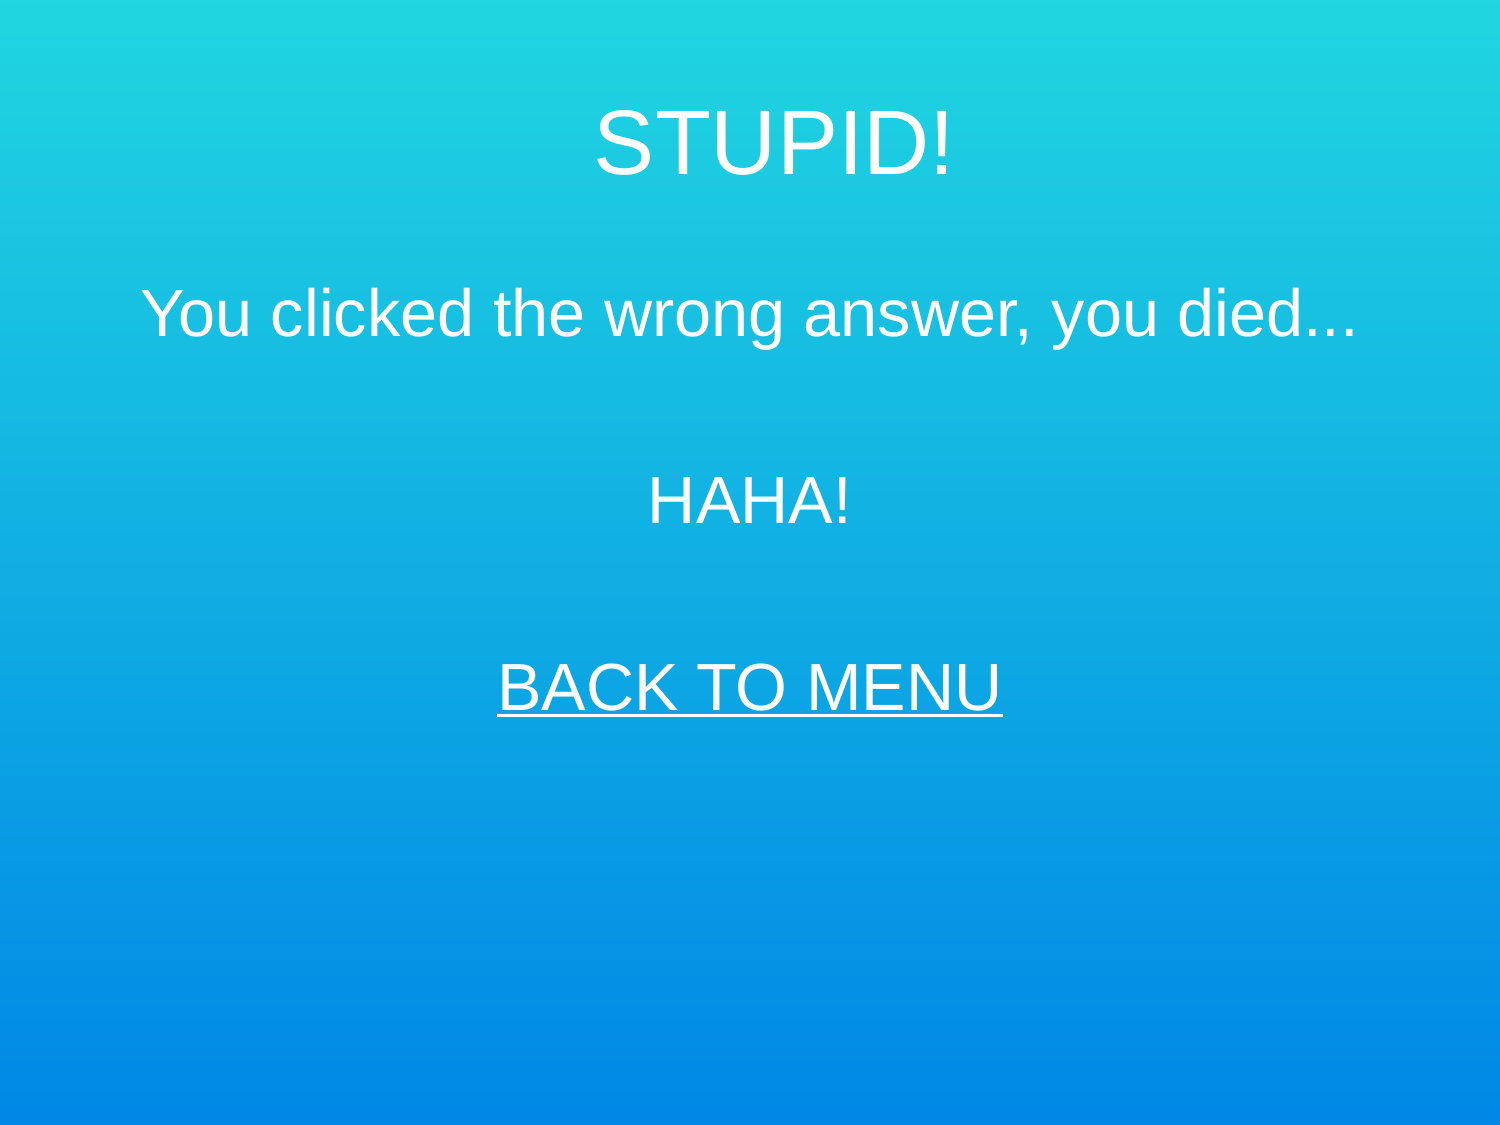

STUPID!
You clicked the wrong answer, you died...

HAHA!

BACK TO MENU